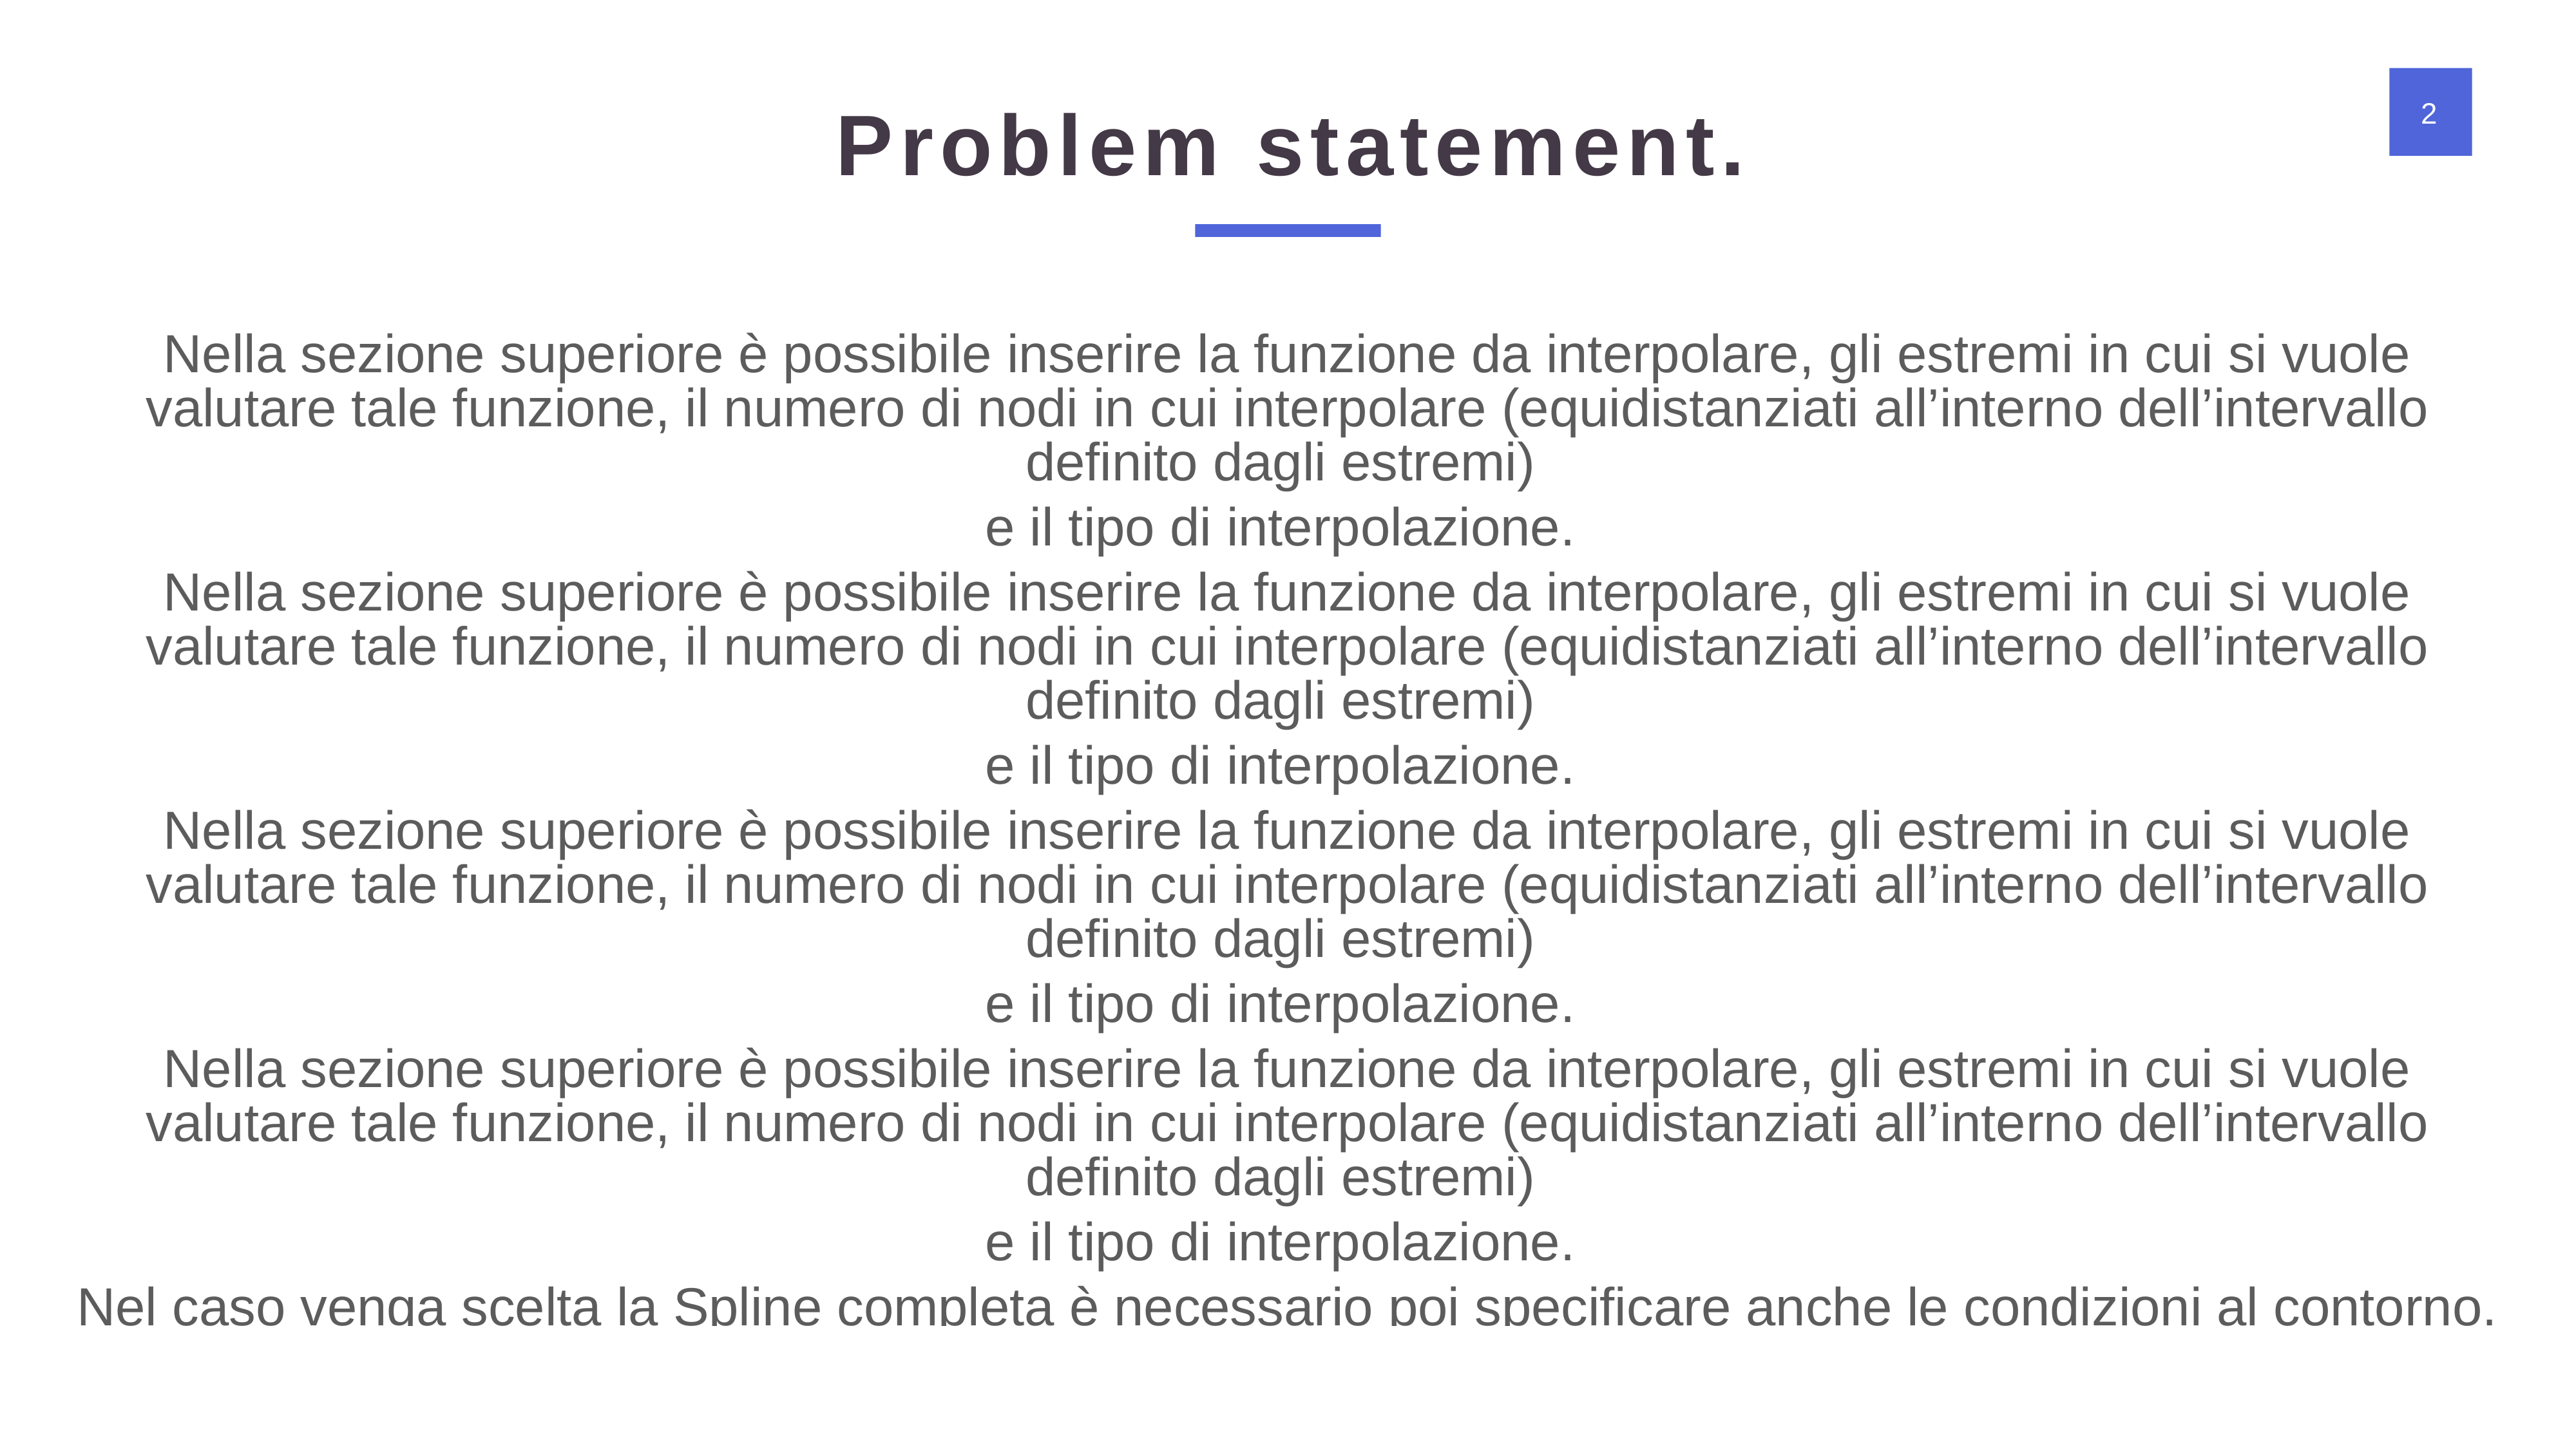

Problem statement.

Nella sezione superiore è possibile inserire la funzione da interpolare, gli estremi in cui si vuole valutare tale funzione, il numero di nodi in cui interpolare (equidistanziati all’interno dell’intervallo definito dagli estremi)
e il tipo di interpolazione.
Nella sezione superiore è possibile inserire la funzione da interpolare, gli estremi in cui si vuole valutare tale funzione, il numero di nodi in cui interpolare (equidistanziati all’interno dell’intervallo definito dagli estremi)
e il tipo di interpolazione.
Nella sezione superiore è possibile inserire la funzione da interpolare, gli estremi in cui si vuole valutare tale funzione, il numero di nodi in cui interpolare (equidistanziati all’interno dell’intervallo definito dagli estremi)
e il tipo di interpolazione.
Nella sezione superiore è possibile inserire la funzione da interpolare, gli estremi in cui si vuole valutare tale funzione, il numero di nodi in cui interpolare (equidistanziati all’interno dell’intervallo definito dagli estremi)
e il tipo di interpolazione.
Nel caso venga scelta la Spline completa è necessario poi specificare anche le condizioni al contorno.